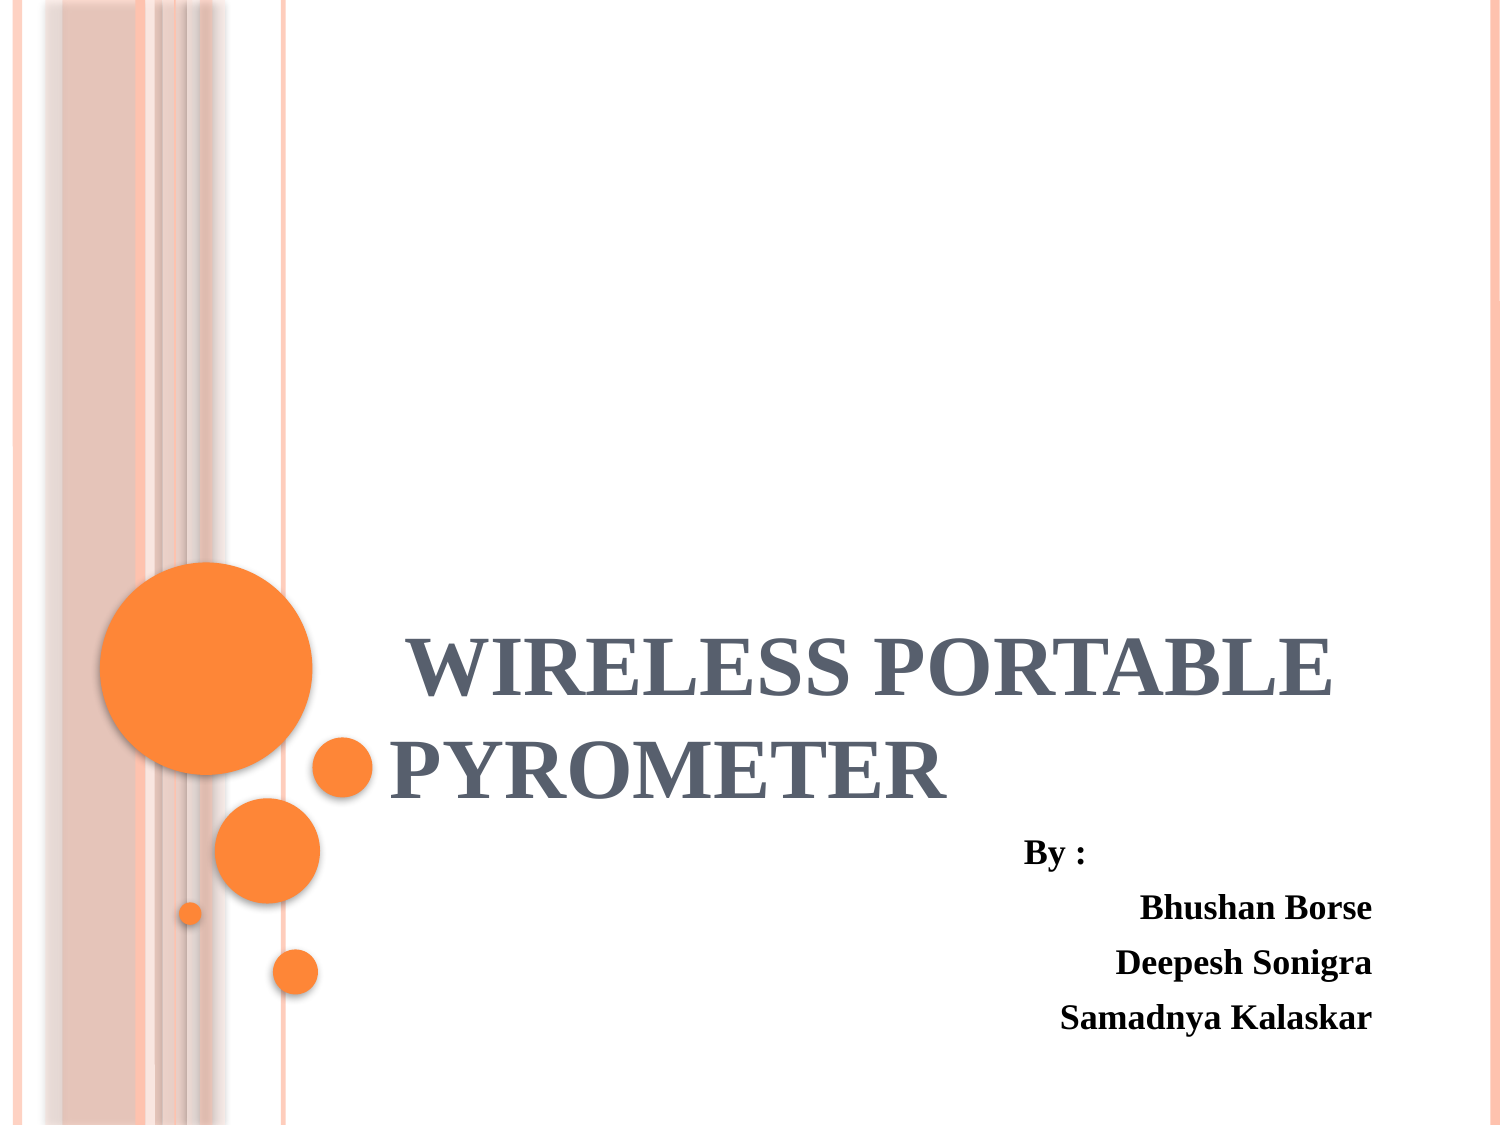

# Wireless Portable Pyrometer
                                  By :
Bhushan Borse
Deepesh Sonigra
 Samadnya Kalaskar